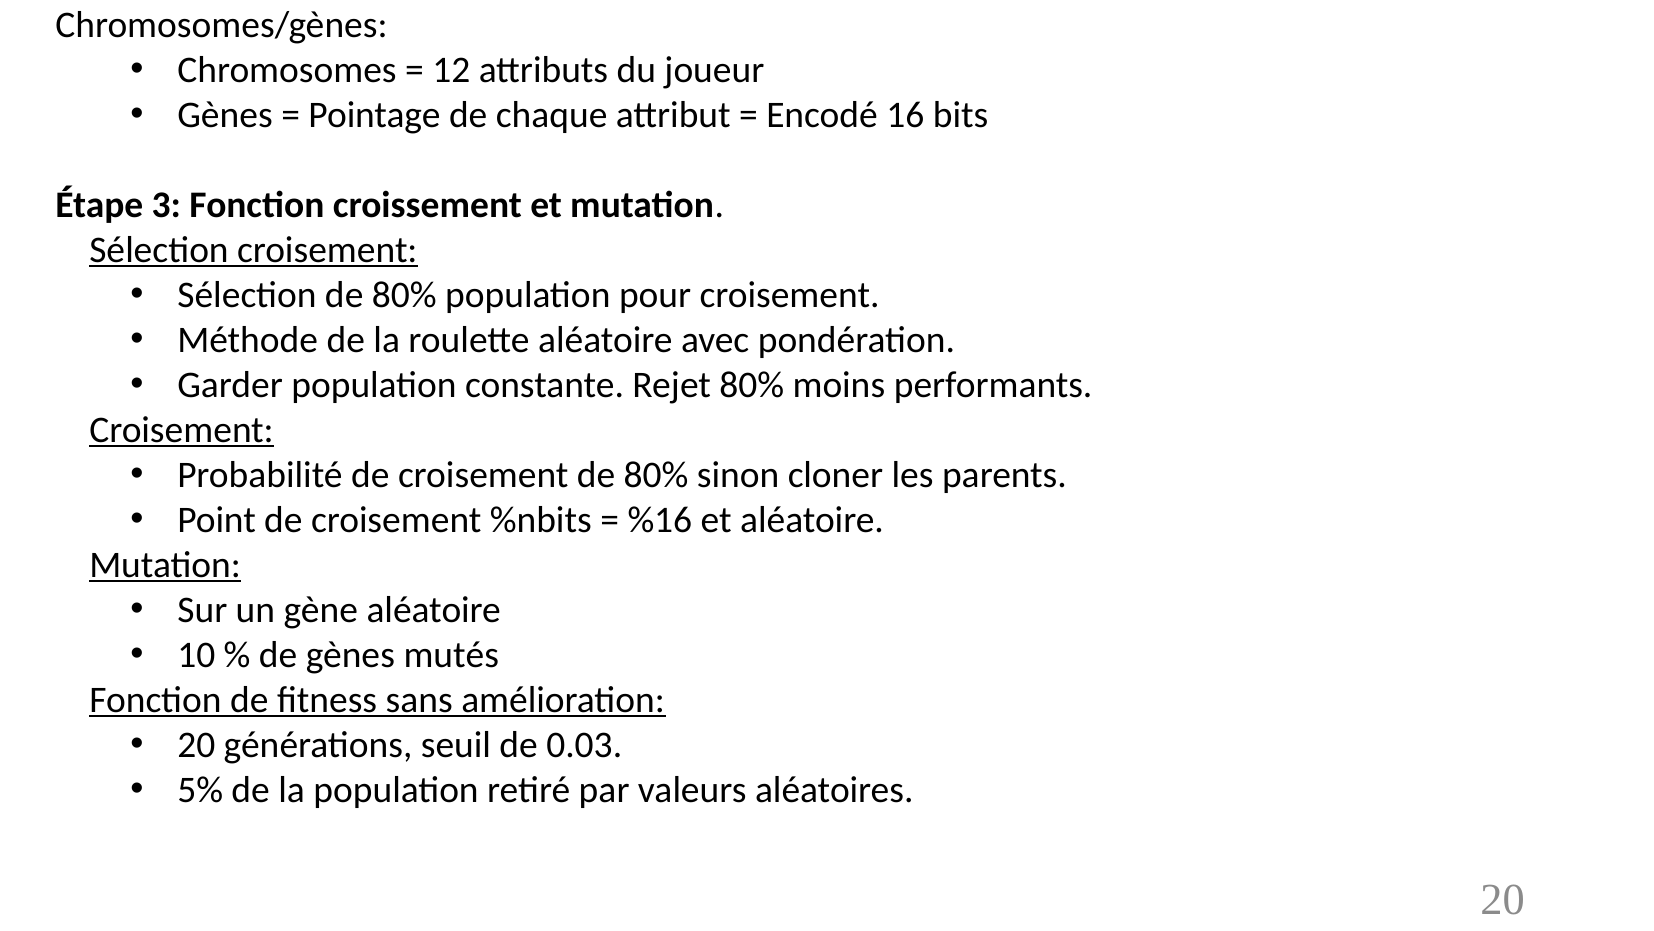

Chromosomes/gènes:
Chromosomes = 12 attributs du joueur
Gènes = Pointage de chaque attribut = Encodé 16 bits

Étape 3: Fonction croissement et mutation.
    Sélection croisement:
Sélection de 80% population pour croisement.
Méthode de la roulette aléatoire avec pondération.
Garder population constante. Rejet 80% moins performants.
    Croisement:
Probabilité de croisement de 80% sinon cloner les parents.
Point de croisement %nbits = %16 et aléatoire.
    Mutation:
Sur un gène aléatoire
10 % de gènes mutés
    Fonction de fitness sans amélioration:
20 générations, seuil de 0.03.
5% de la population retiré par valeurs aléatoires.

20